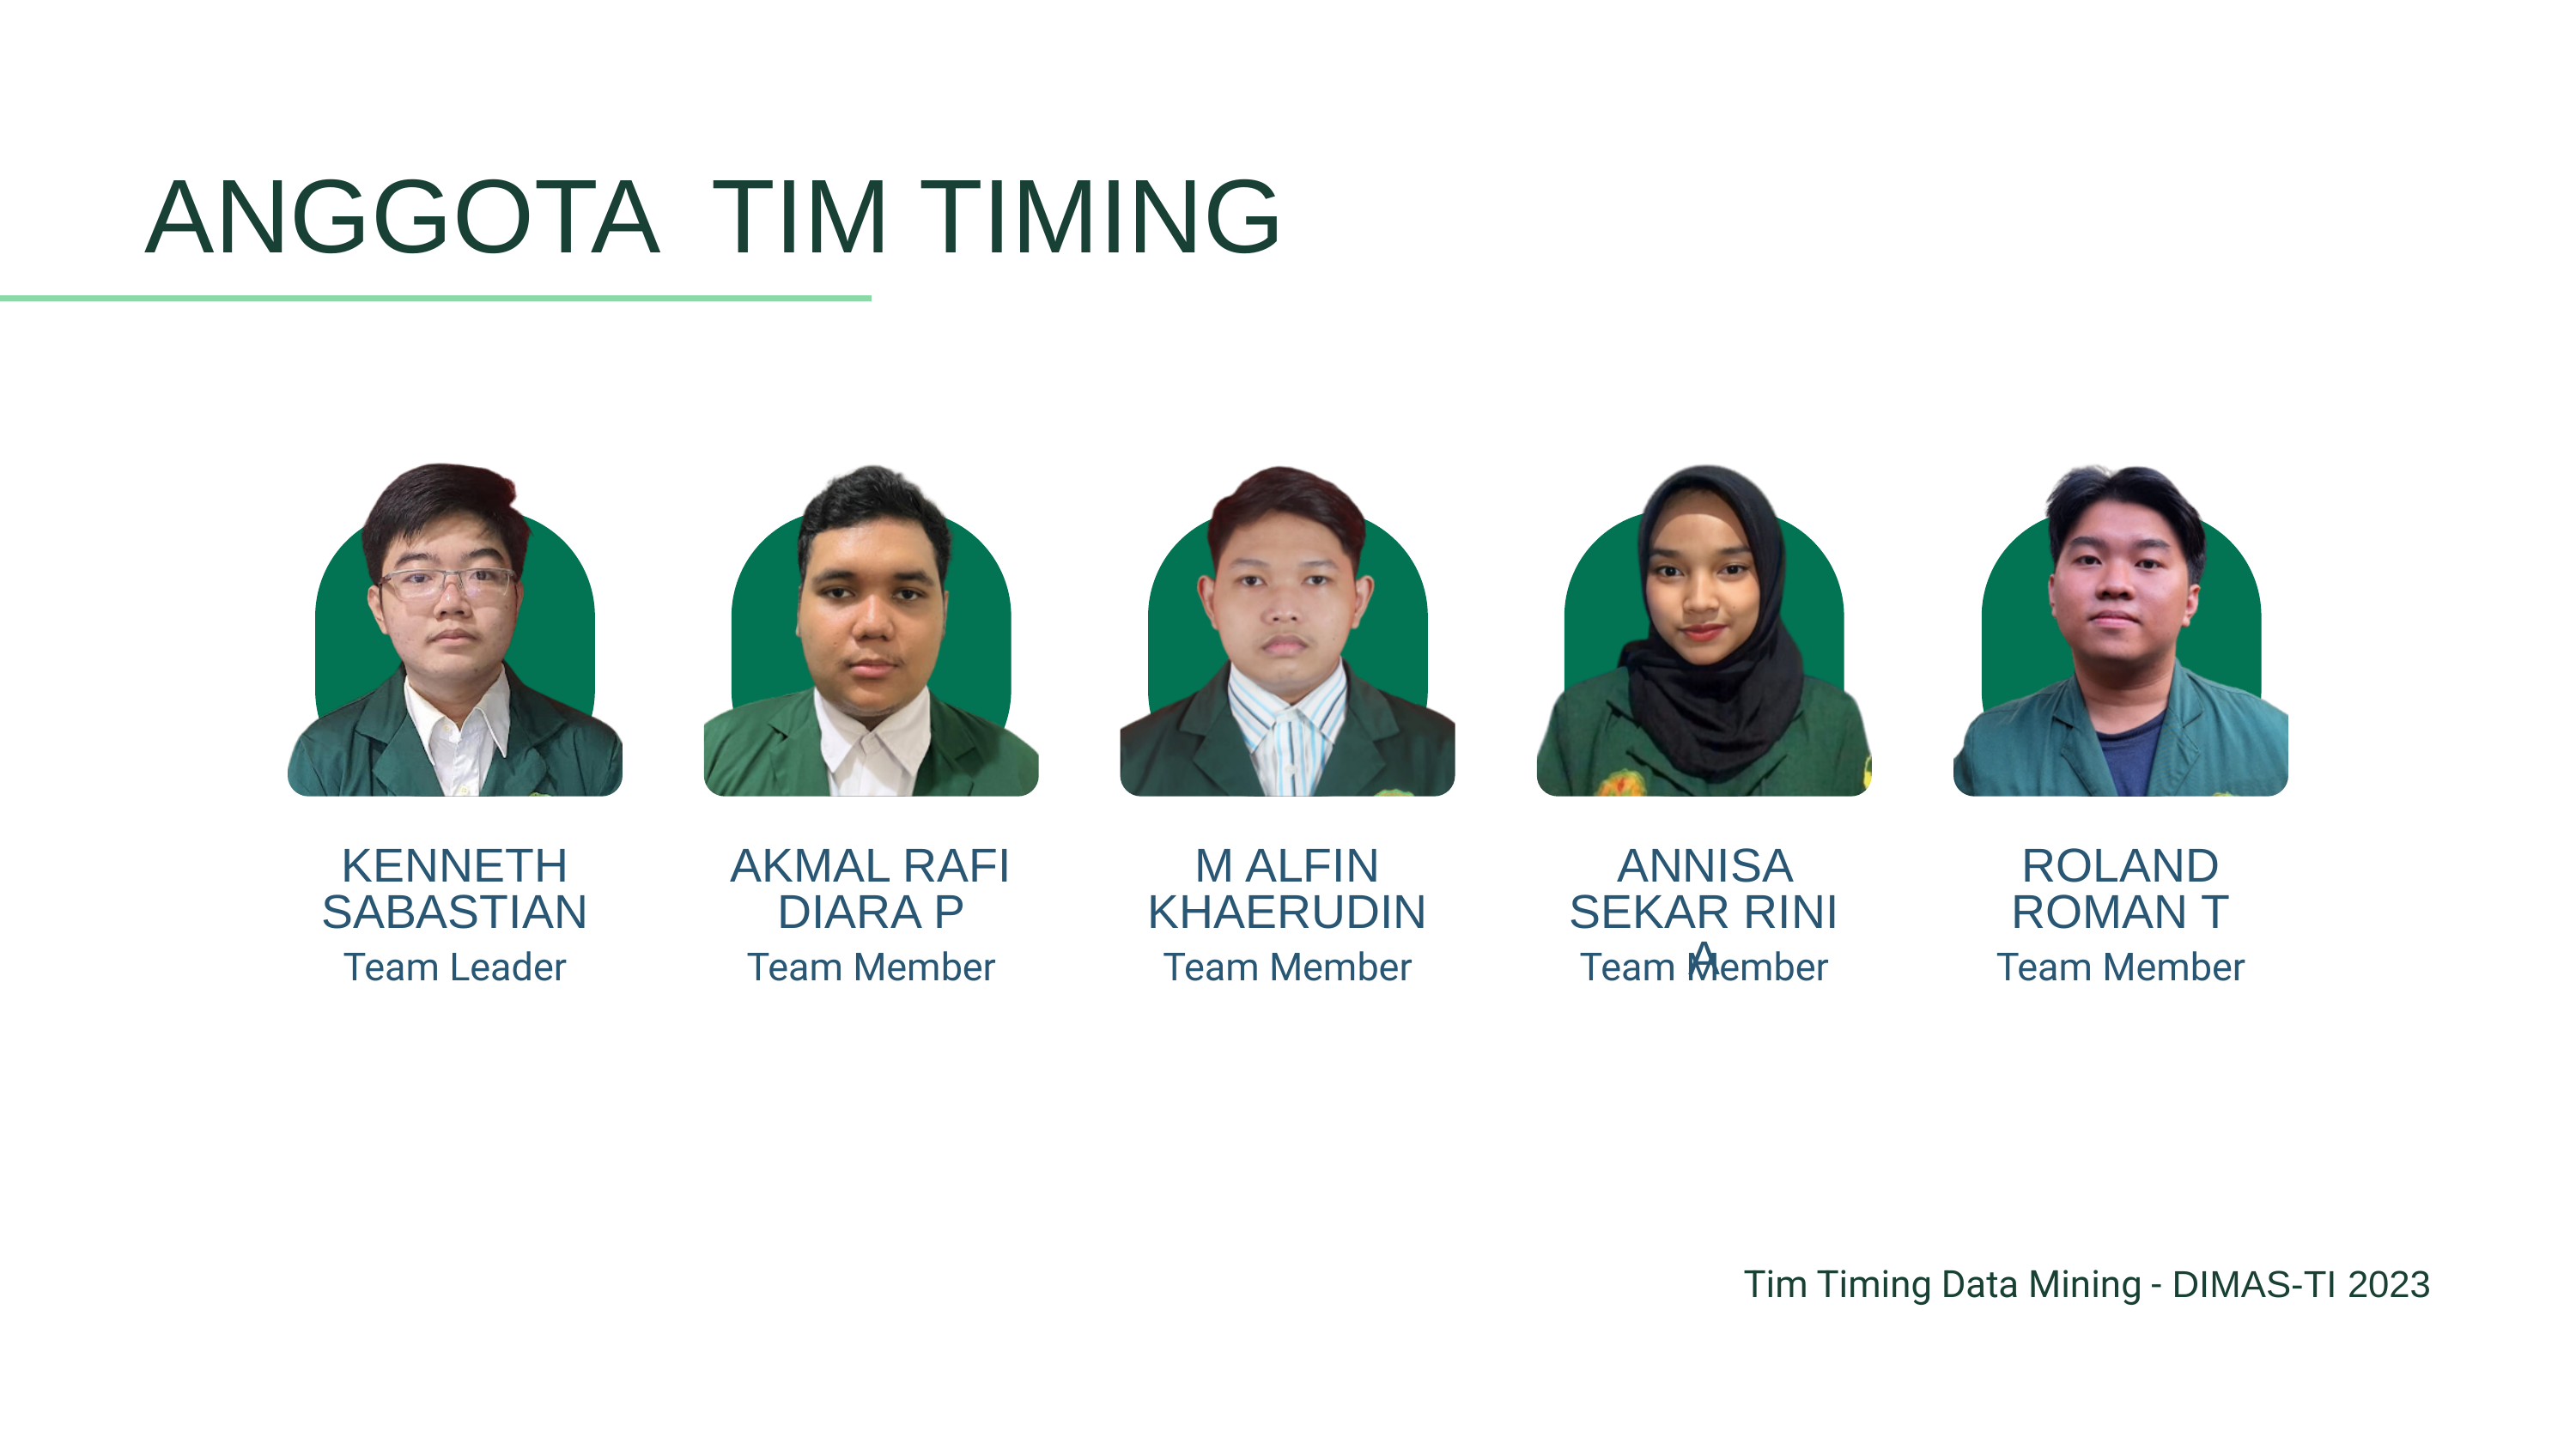

ANGGOTA  TIM TIMING

KENNETH SABASTIAN
AKMAL RAFI DIARA P
M ALFIN KHAERUDIN
ANNISA SEKAR RINI A
ROLAND ROMAN T
Team Leader
Team Member
Team Member
Team Member
Team Member
Tim Timing Data Mining - DIMAS-TI 2023